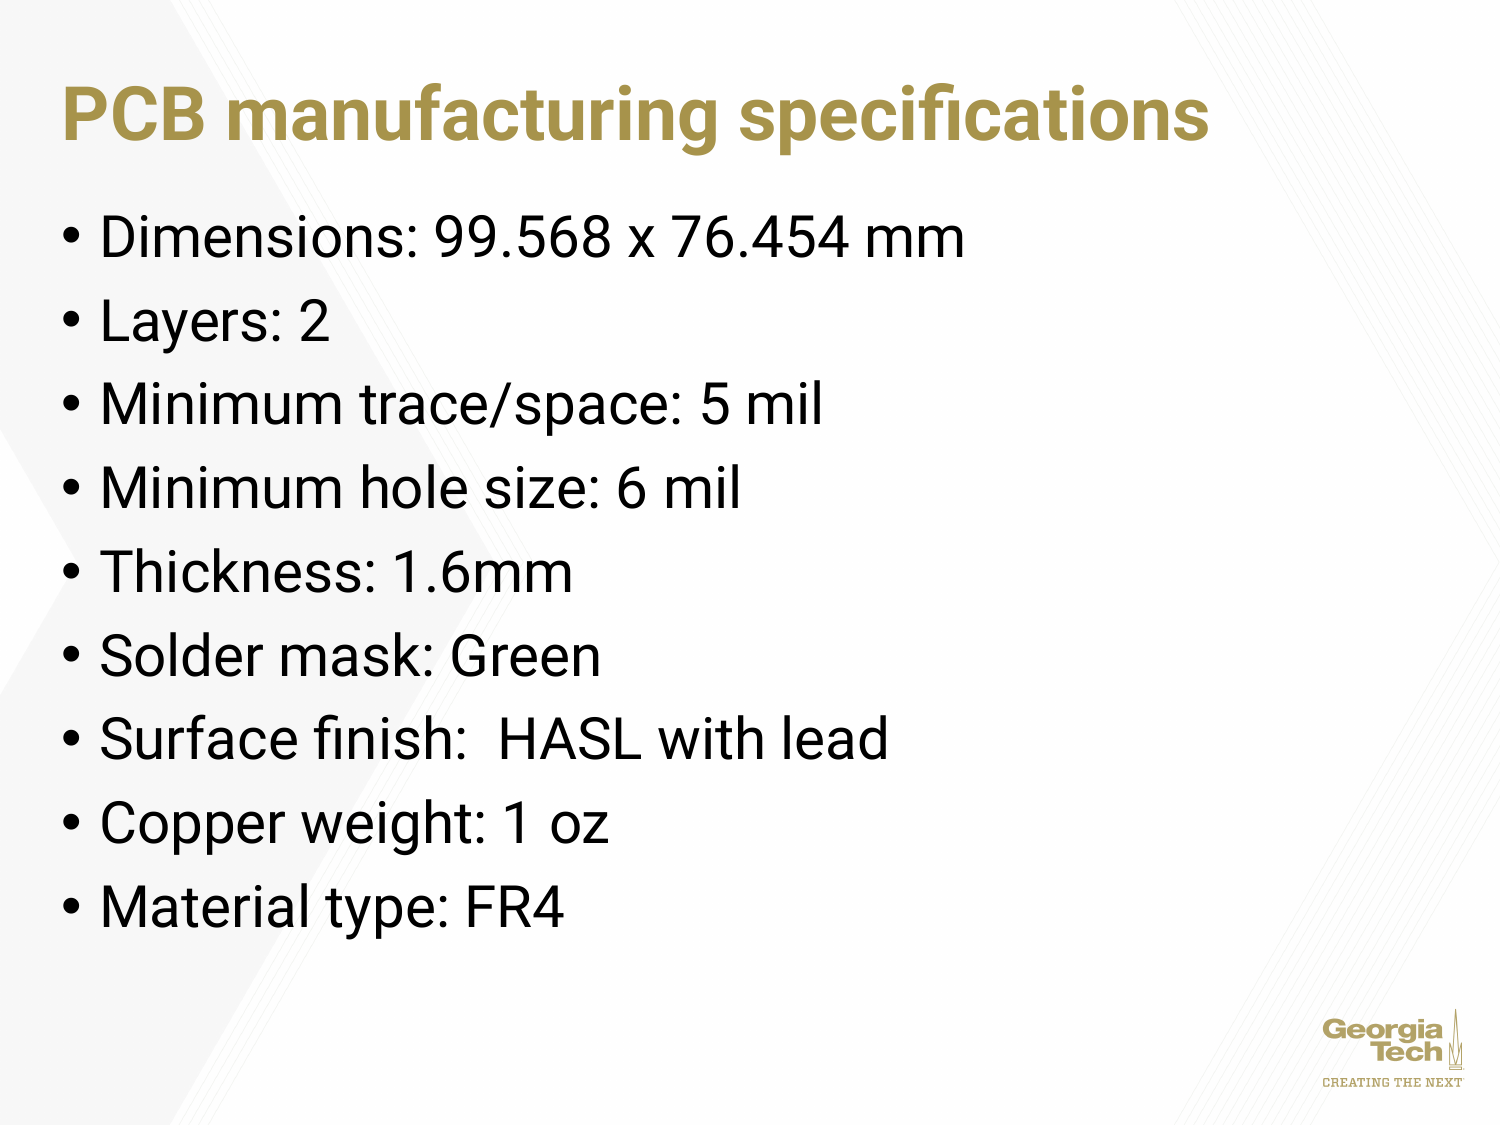

# PCB manufacturing specifications
Dimensions: 99.568 x 76.454 mm
Layers: 2
Minimum trace/space: 5 mil
Minimum hole size: 6 mil
Thickness: 1.6mm
Solder mask: Green
Surface finish:  HASL with lead
Copper weight: 1 oz
Material type: FR4